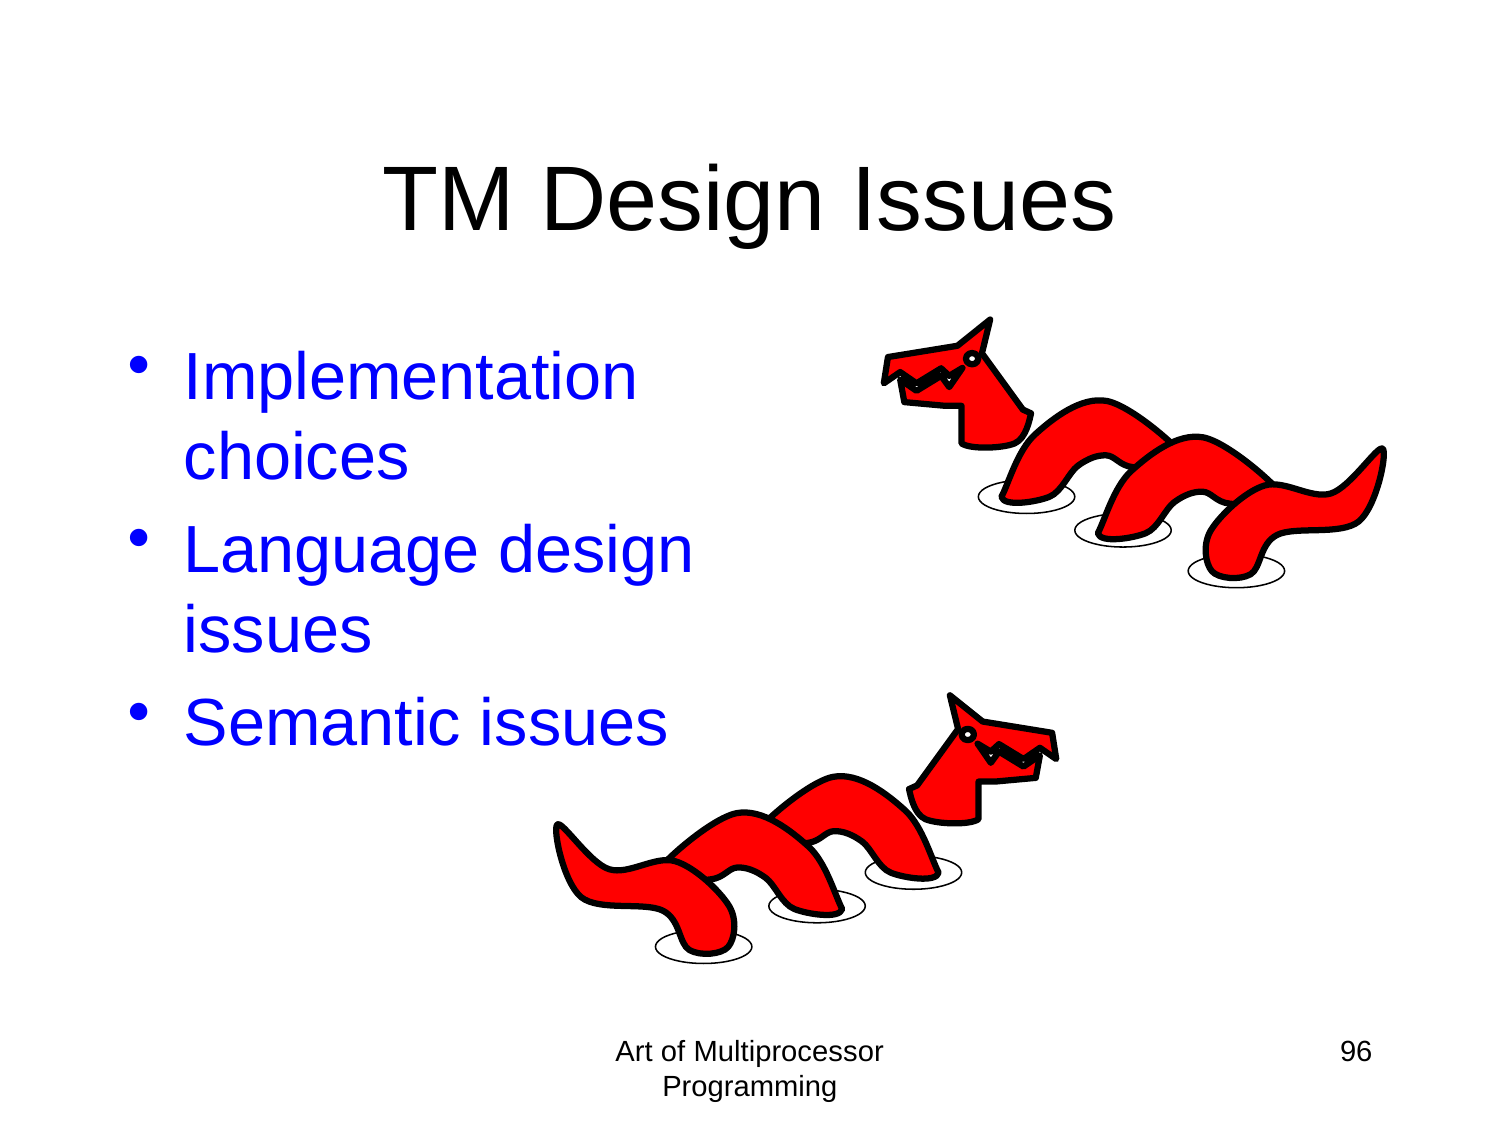

# TM Design Issues

Implementation choices
Language design issues
Semantic issues

Art of Multiprocessor Programming
96